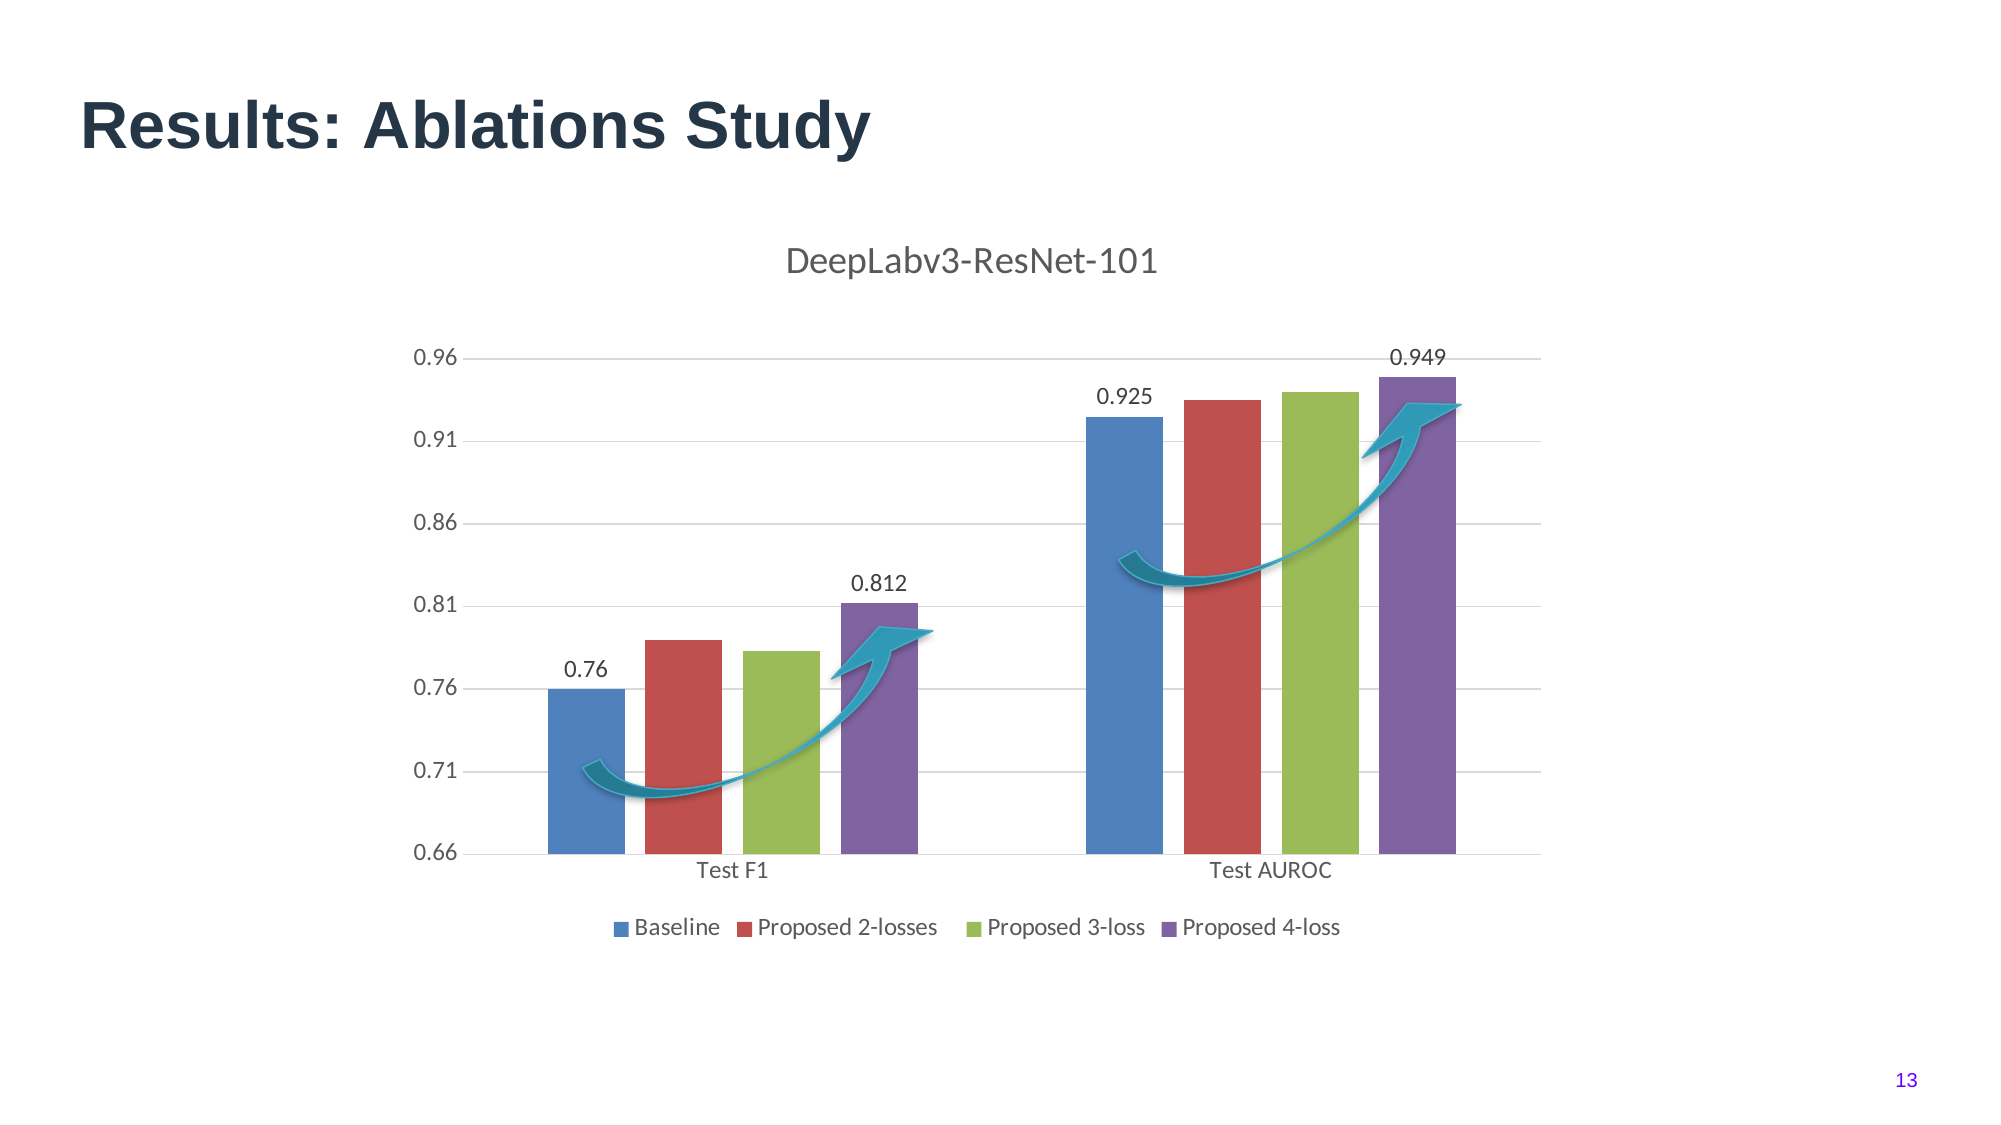

# Results: Ablations Study

### Chart: DeepLabv3-ResNet-101

| Category | Baseline | Proposed 2-losses   | Proposed 3-loss | Proposed 4-loss |
|---|---|---|---|---|
| Test F1 | 0.76 | 0.79 | 0.7834 | 0.812 |
| Test AUROC | 0.925 | 0.935 | 0.94 | 0.949 |

13